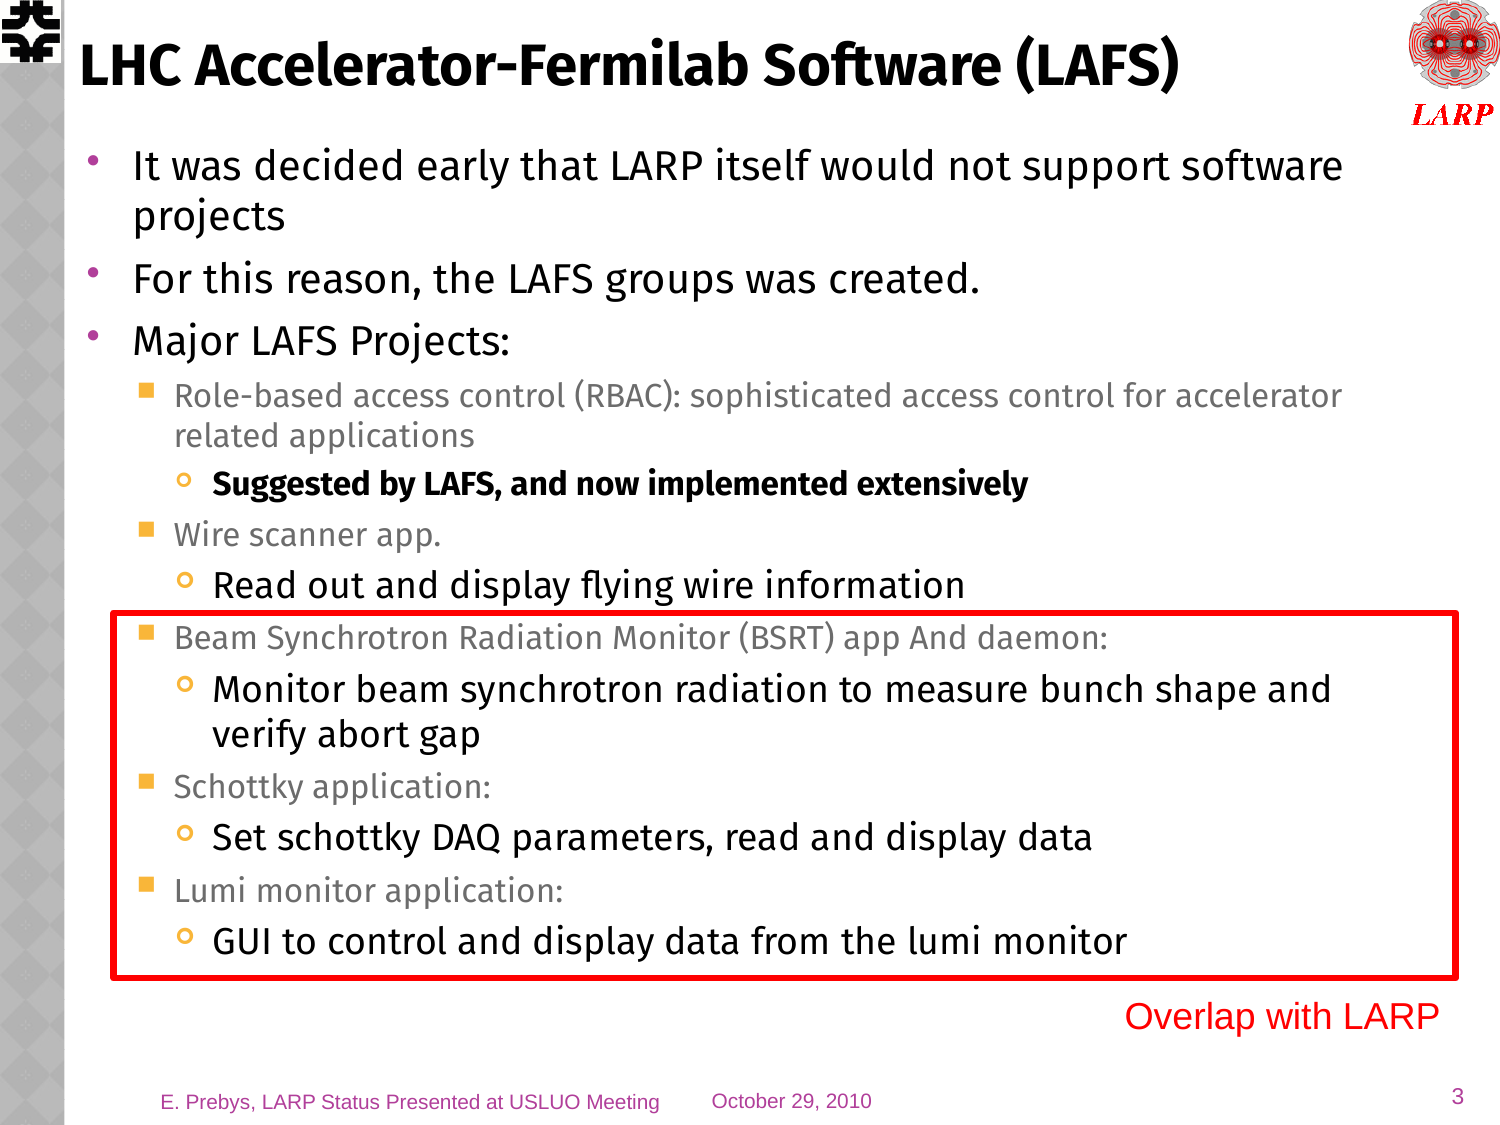

# LHC Accelerator-Fermilab Software (LAFS)
It was decided early that LARP itself would not support software projects
For this reason, the LAFS groups was created.
Major LAFS Projects:
Role-based access control (RBAC): sophisticated access control for accelerator related applications
Suggested by LAFS, and now implemented extensively
Wire scanner app.
Read out and display flying wire information
Beam Synchrotron Radiation Monitor (BSRT) app And daemon:
Monitor beam synchrotron radiation to measure bunch shape and verify abort gap
Schottky application:
Set schottky DAQ parameters, read and display data
Lumi monitor application:
GUI to control and display data from the lumi monitor

Overlap with LARP
3
E. Prebys, LARP Status Presented at USLUO Meeting
October 29, 2010